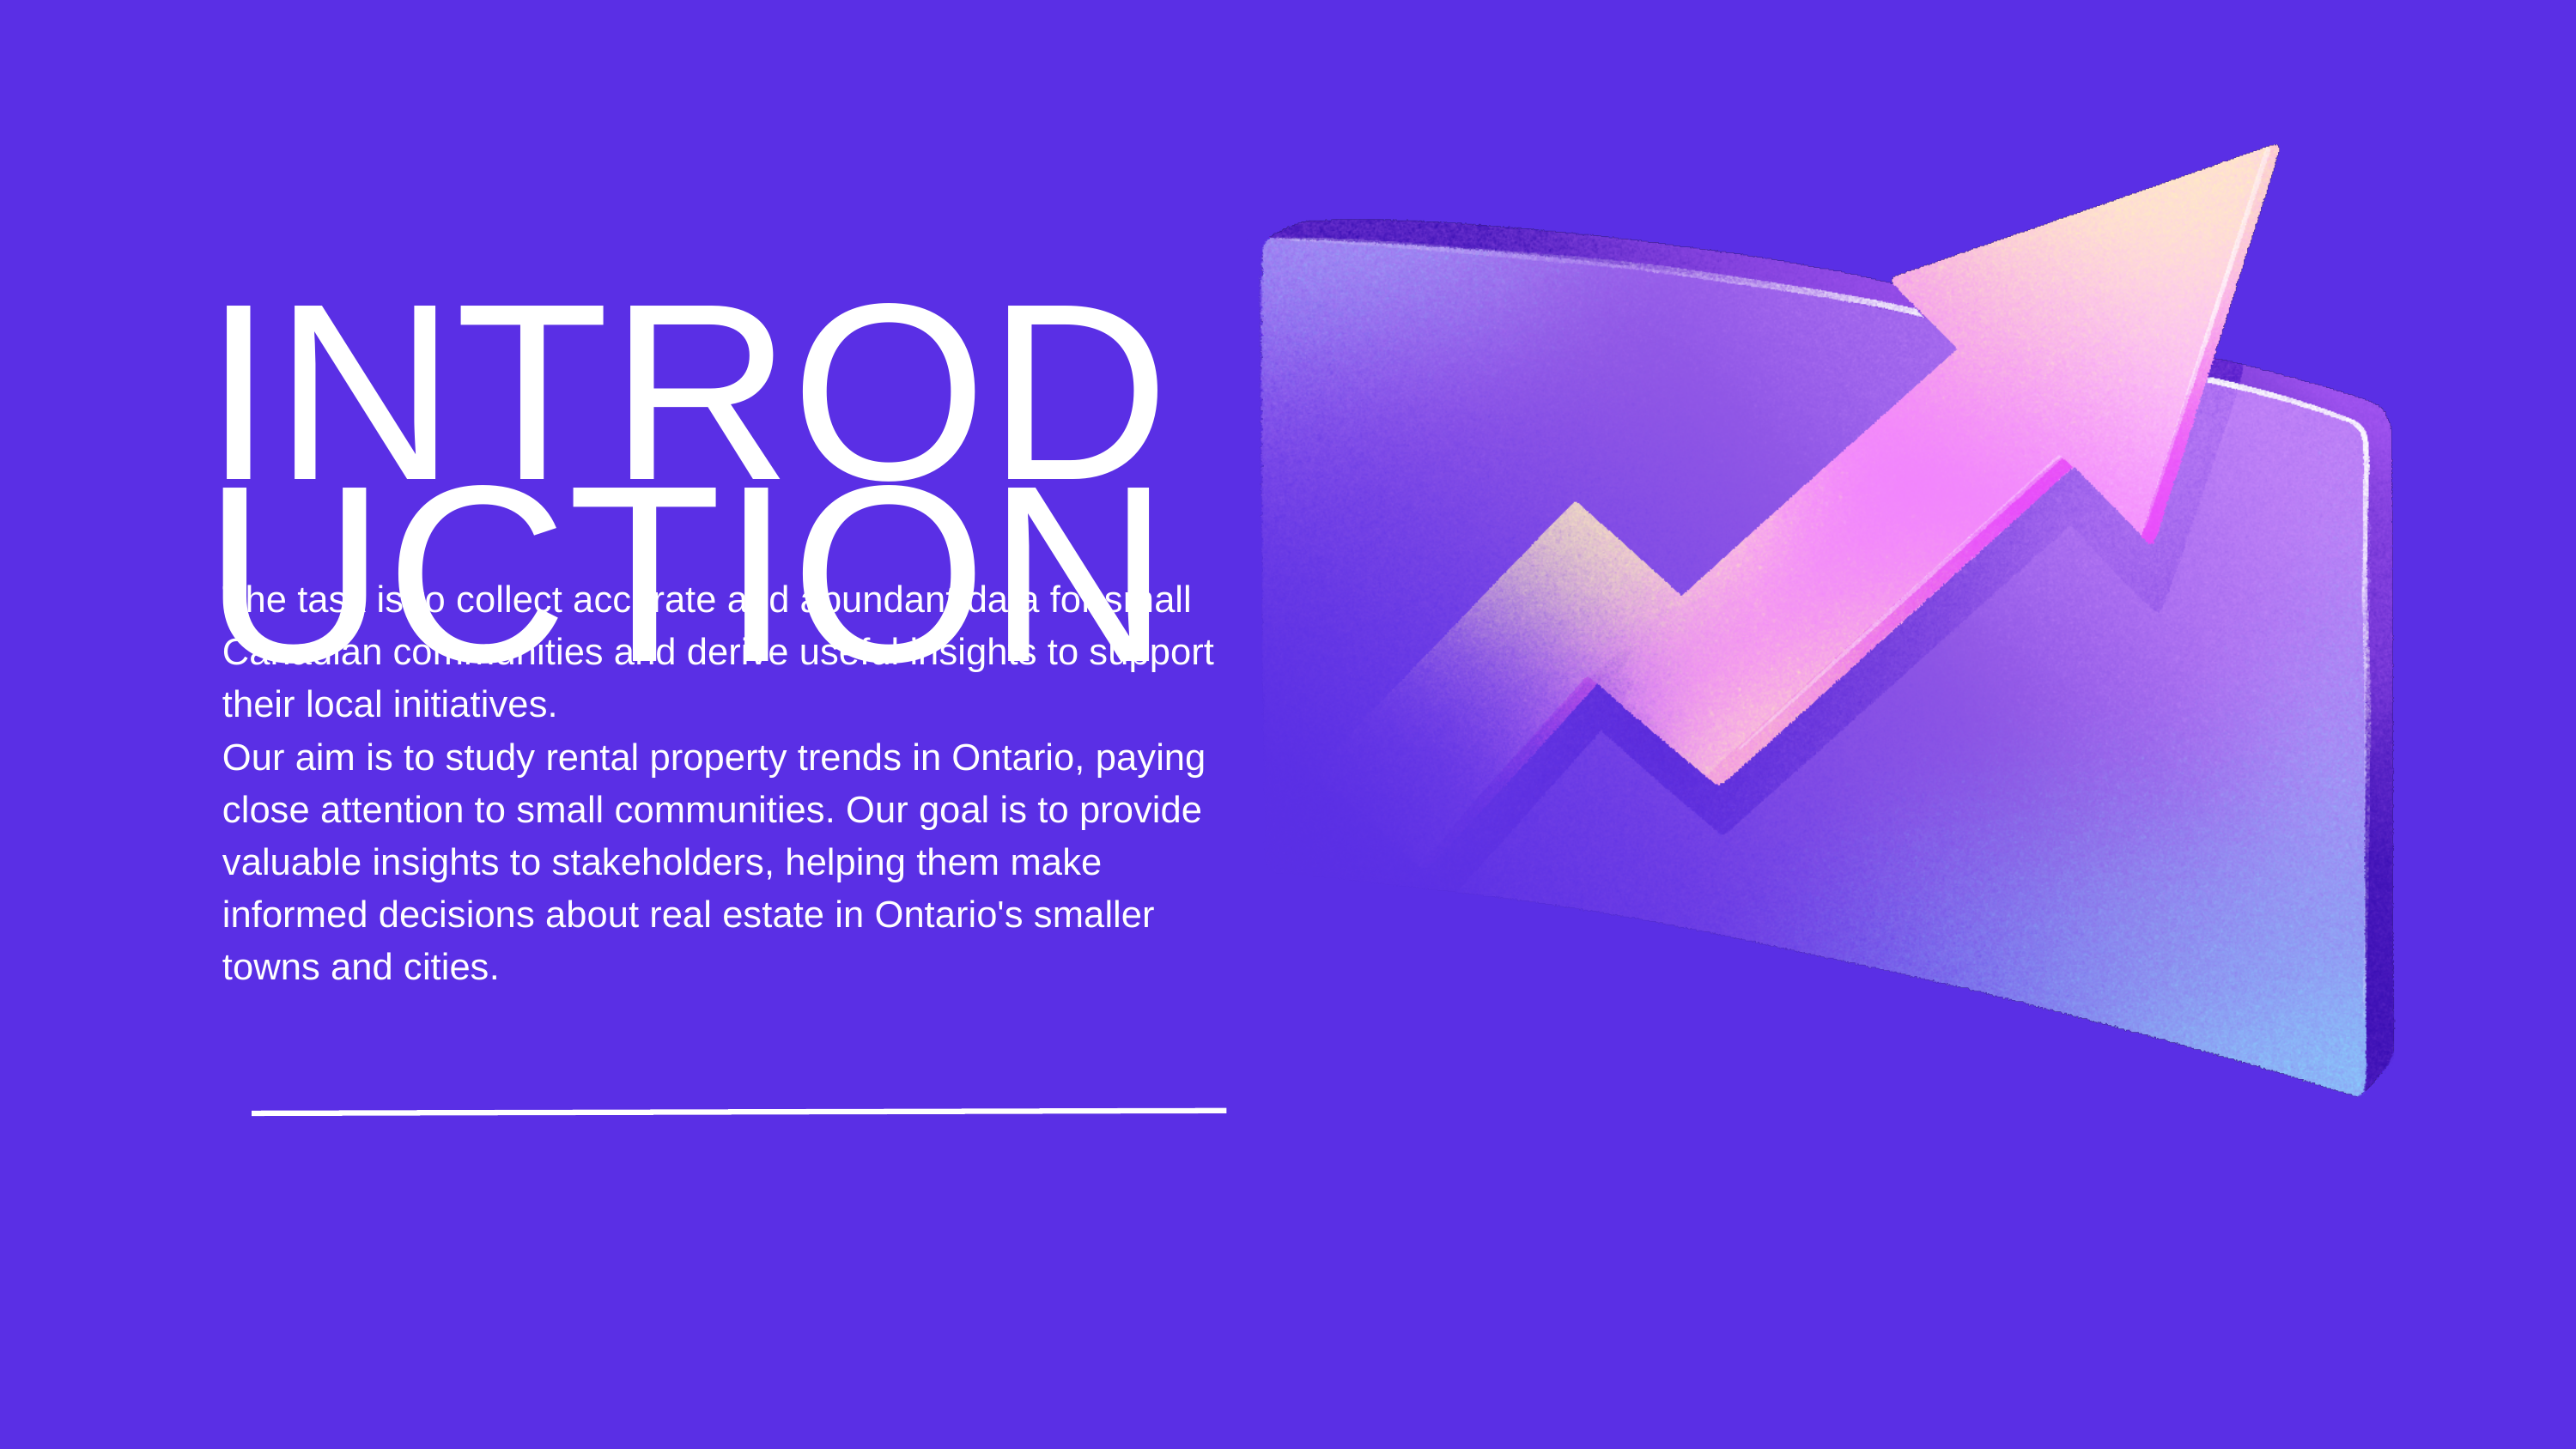

INTRODUCTION
The task is to collect accurate and abundant data for small Canadian communities and derive useful insights to support their local initiatives.
Our aim is to study rental property trends in Ontario, paying close attention to small communities. Our goal is to provide valuable insights to stakeholders, helping them make informed decisions about real estate in Ontario's smaller towns and cities.